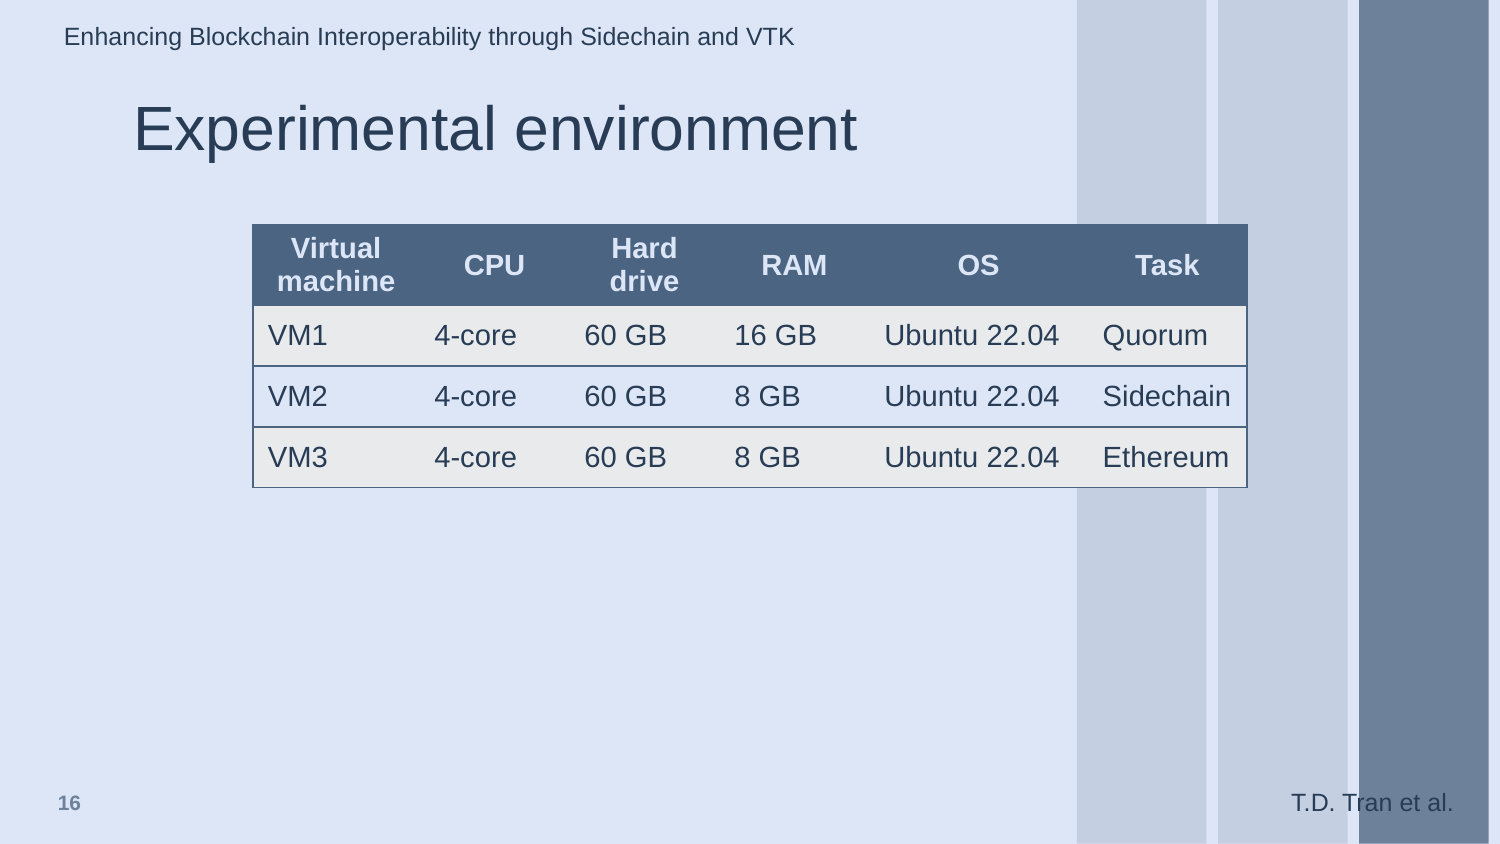

# Experimental environment
| Virtual machine | CPU | Hard drive | RAM | OS | Task |
| --- | --- | --- | --- | --- | --- |
| VM1 | 4-core | 60 GB | 16 GB | Ubuntu 22.04 | Quorum |
| VM2 | 4-core | 60 GB | 8 GB | Ubuntu 22.04 | Sidechain |
| VM3 | 4-core | 60 GB | 8 GB | Ubuntu 22.04 | Ethereum |
16